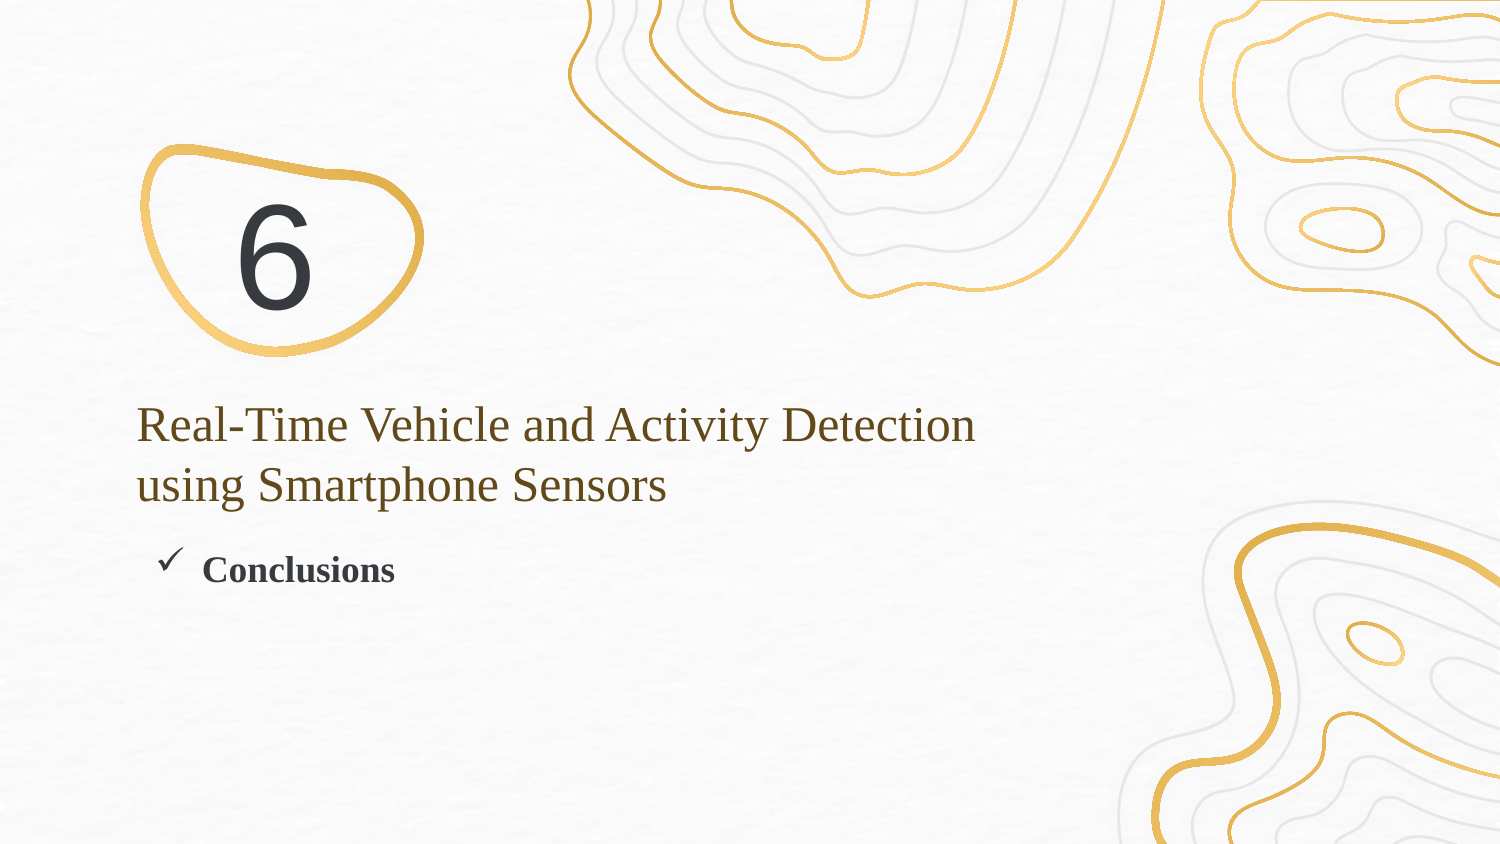

6
# Real-Time Vehicle and Activity Detection using Smartphone Sensors
Conclusions